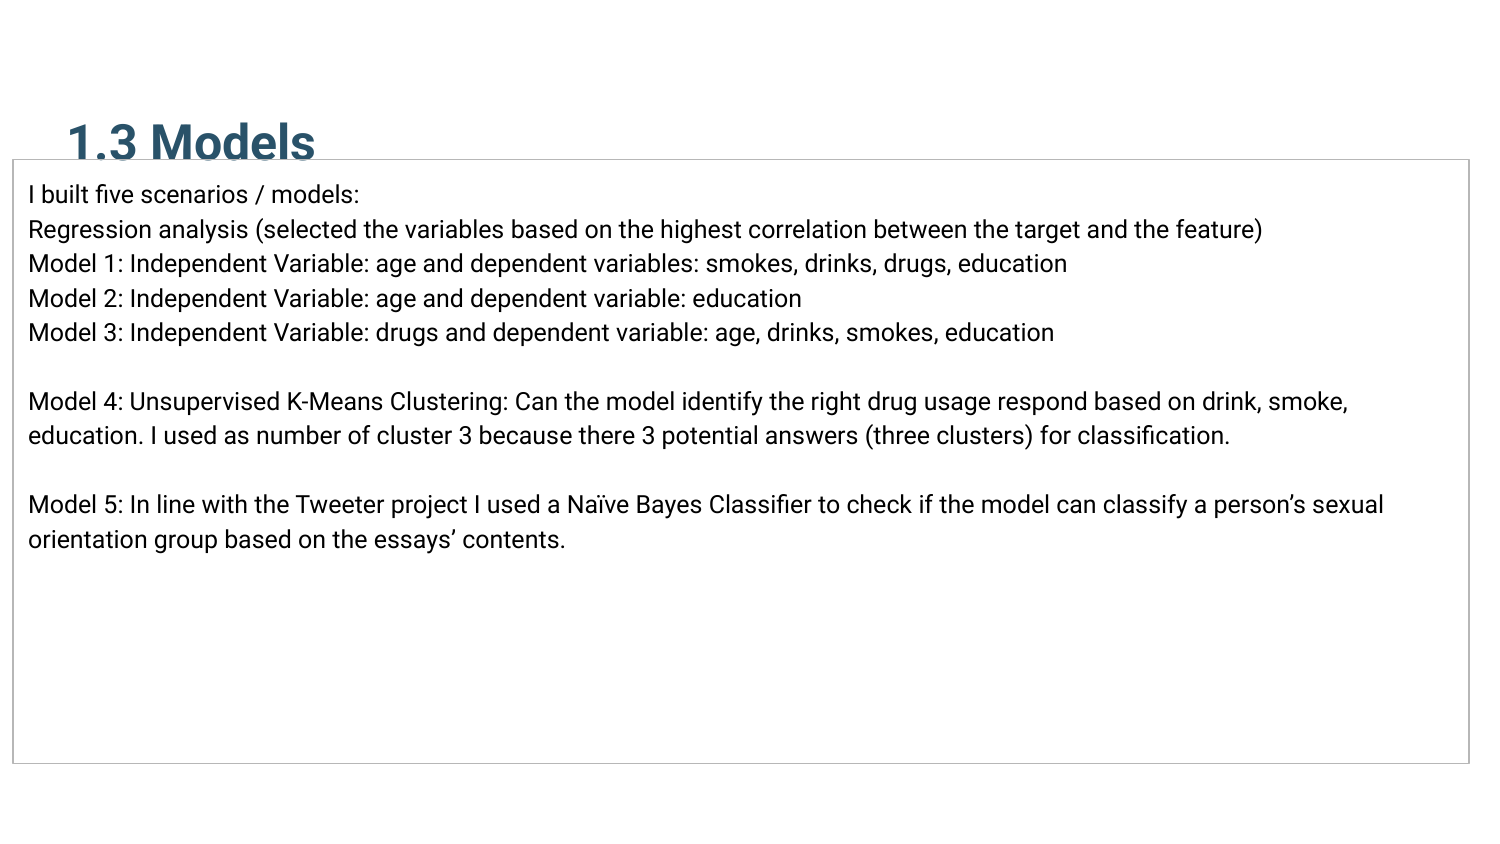

1.3 Models
I built five scenarios / models:
Regression analysis (selected the variables based on the highest correlation between the target and the feature)
Model 1: Independent Variable: age and dependent variables: smokes, drinks, drugs, education
Model 2: Independent Variable: age and dependent variable: education
Model 3: Independent Variable: drugs and dependent variable: age, drinks, smokes, education

Model 4: Unsupervised K-Means Clustering: Can the model identify the right drug usage respond based on drink, smoke, education. I used as number of cluster 3 because there 3 potential answers (three clusters) for classification.

Model 5: In line with the Tweeter project I used a Naïve Bayes Classifier to check if the model can classify a person’s sexual orientation group based on the essays’ contents.